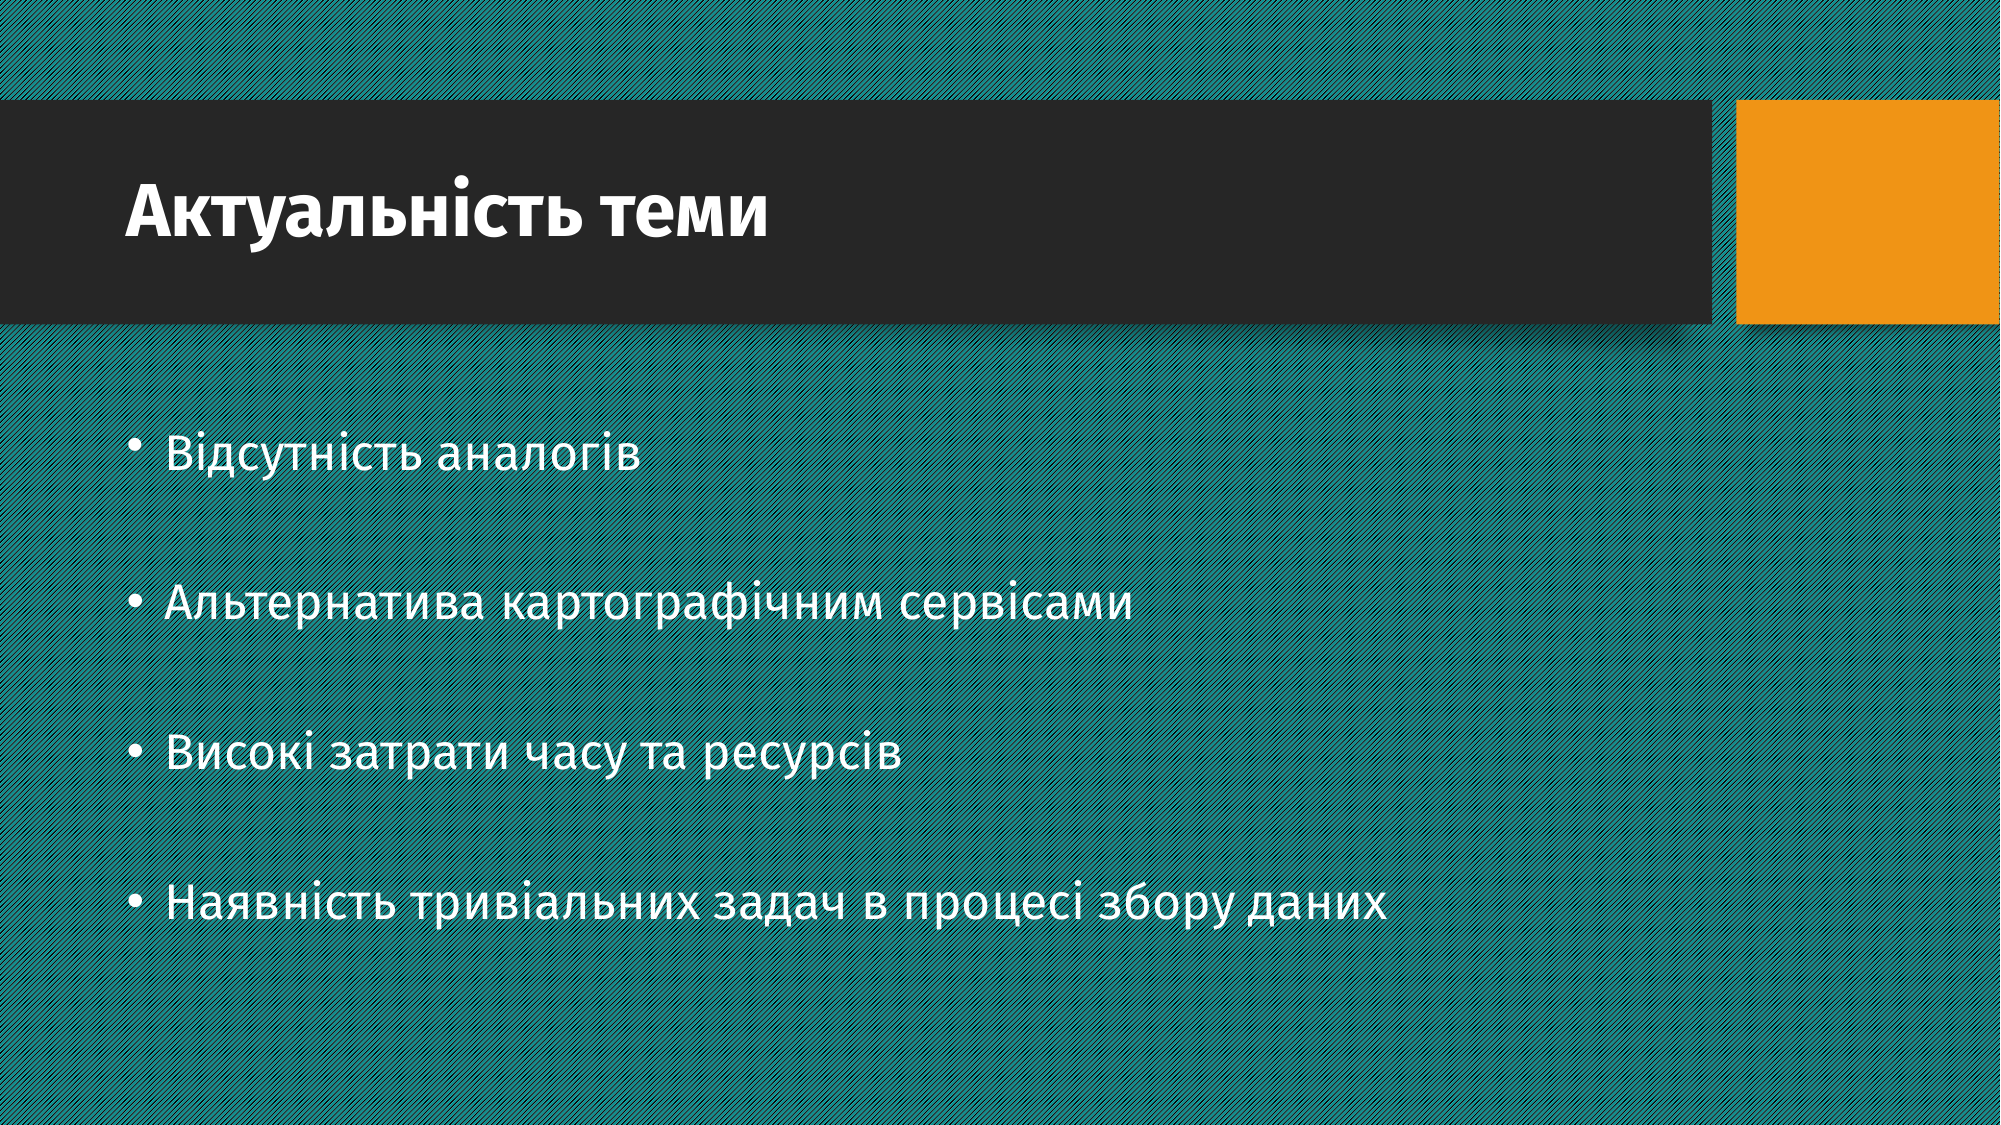

# Актуальність теми
Відсутність аналогів

Альтернатива картографічним сервісами

Високі затрати часу та ресурсів

Наявність тривіальних задач в процесі збору даних